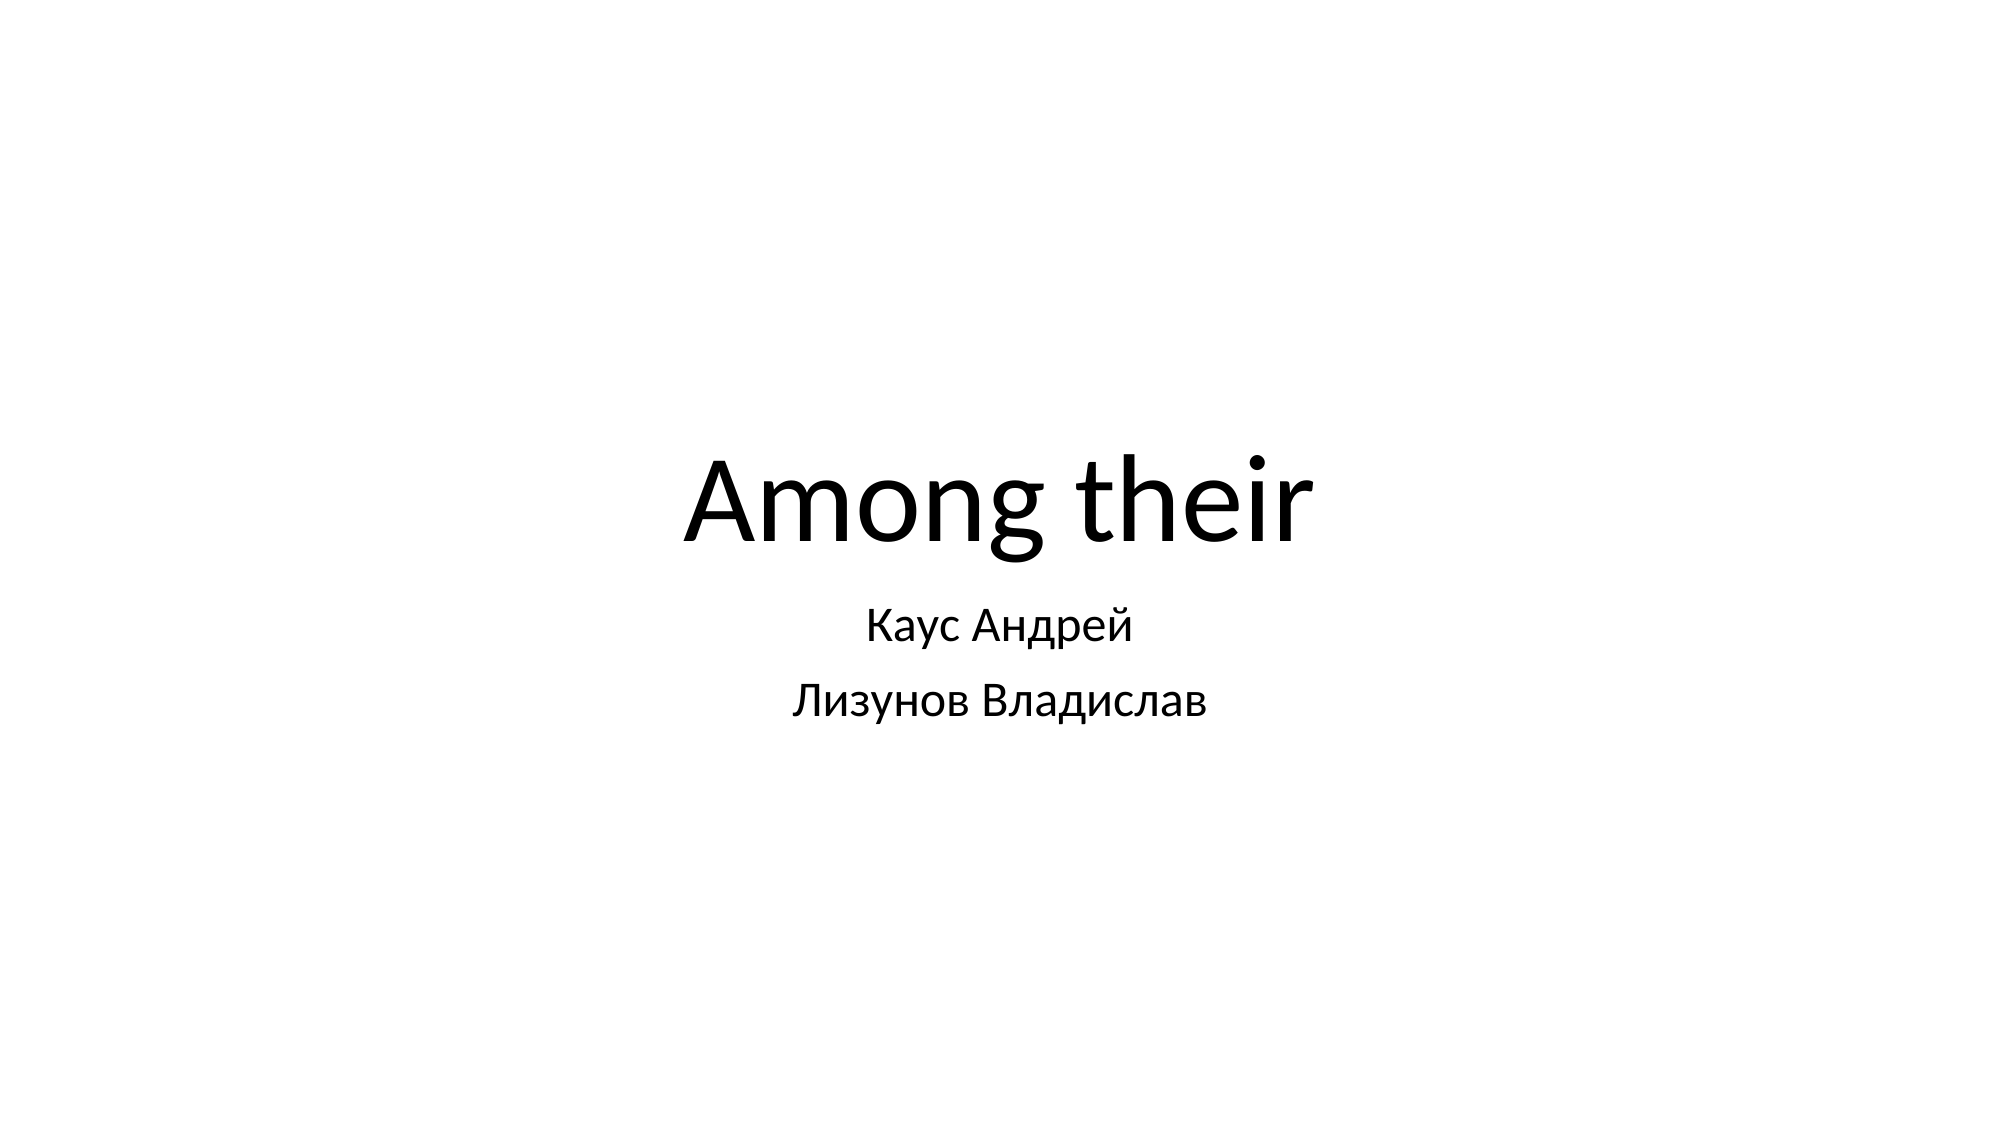

# Among their
Каус Андрей
Лизунов Владислав